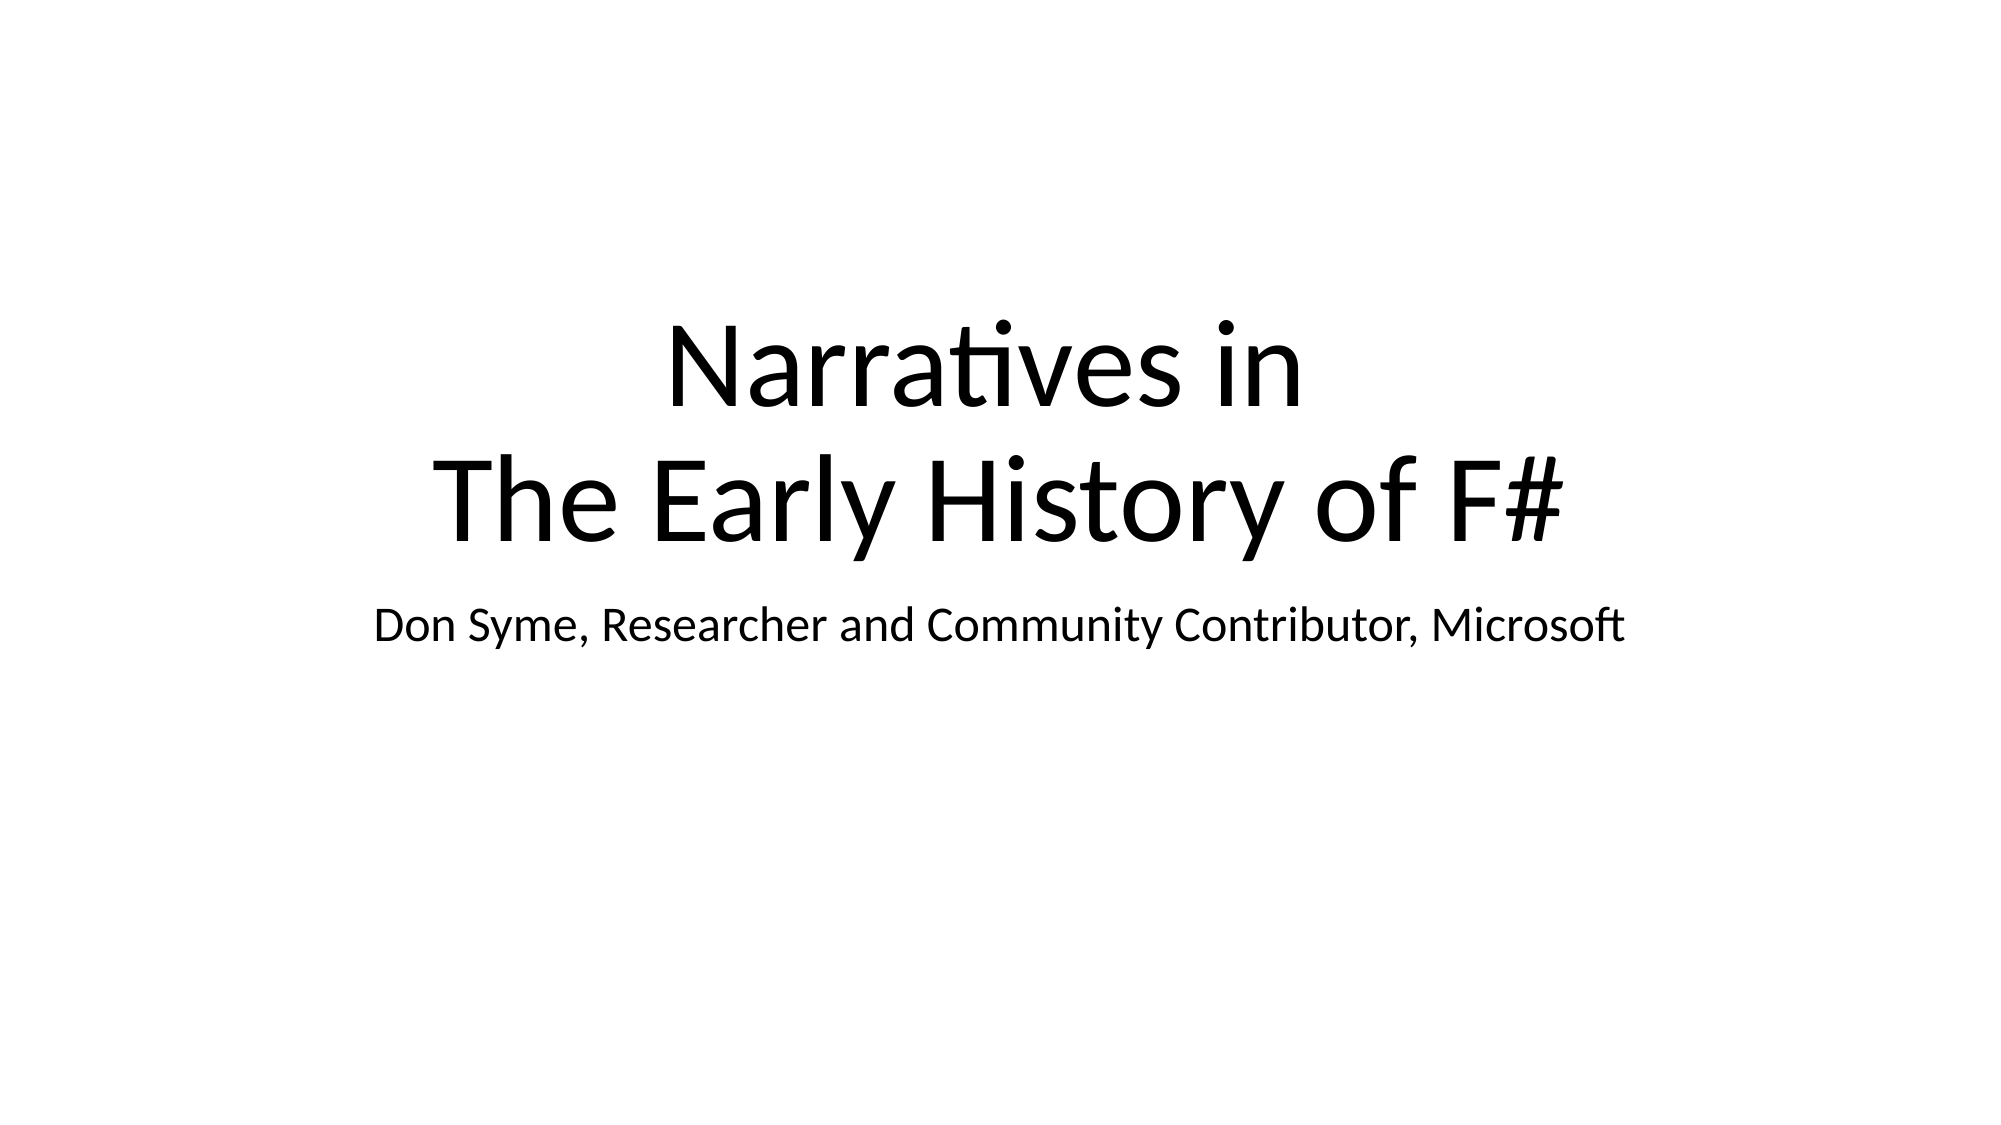

# Narratives in The Early History of F#
Don Syme, Researcher and Community Contributor, Microsoft